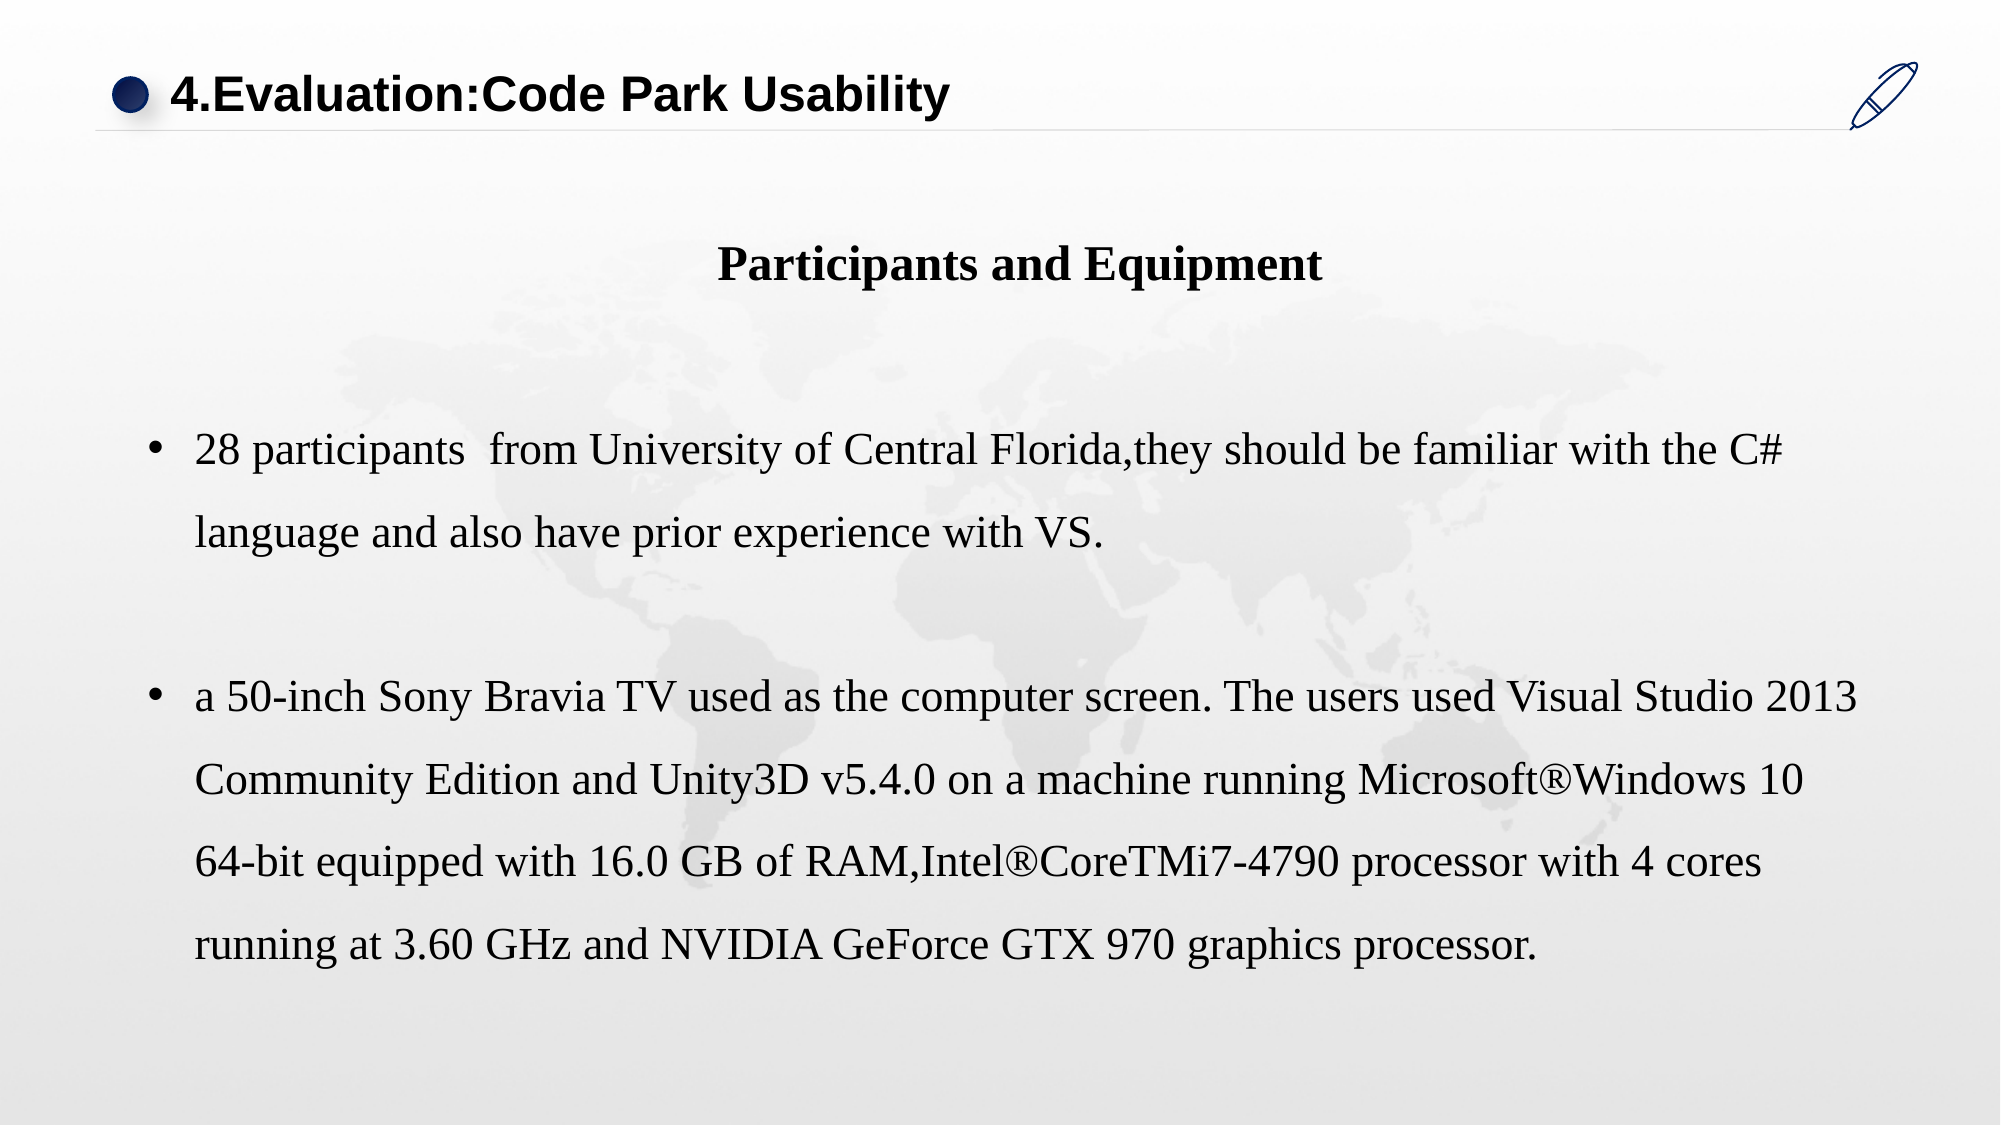

4.Evaluation:Code Park Usability

Participants and Equipment
28 participants  from University of Central Florida,they should be familiar with the C# language and also have prior experience with VS.

a 50-inch Sony Bravia TV used as the computer screen. The users used Visual Studio 2013 Community Edition and Unity3D v5.4.0 on a machine running Microsoft®Windows 10 64-bit equipped with 16.0 GB of RAM,Intel®CoreTMi7-4790 processor with 4 cores running at 3.60 GHz and NVIDIA GeForce GTX 970 graphics processor.